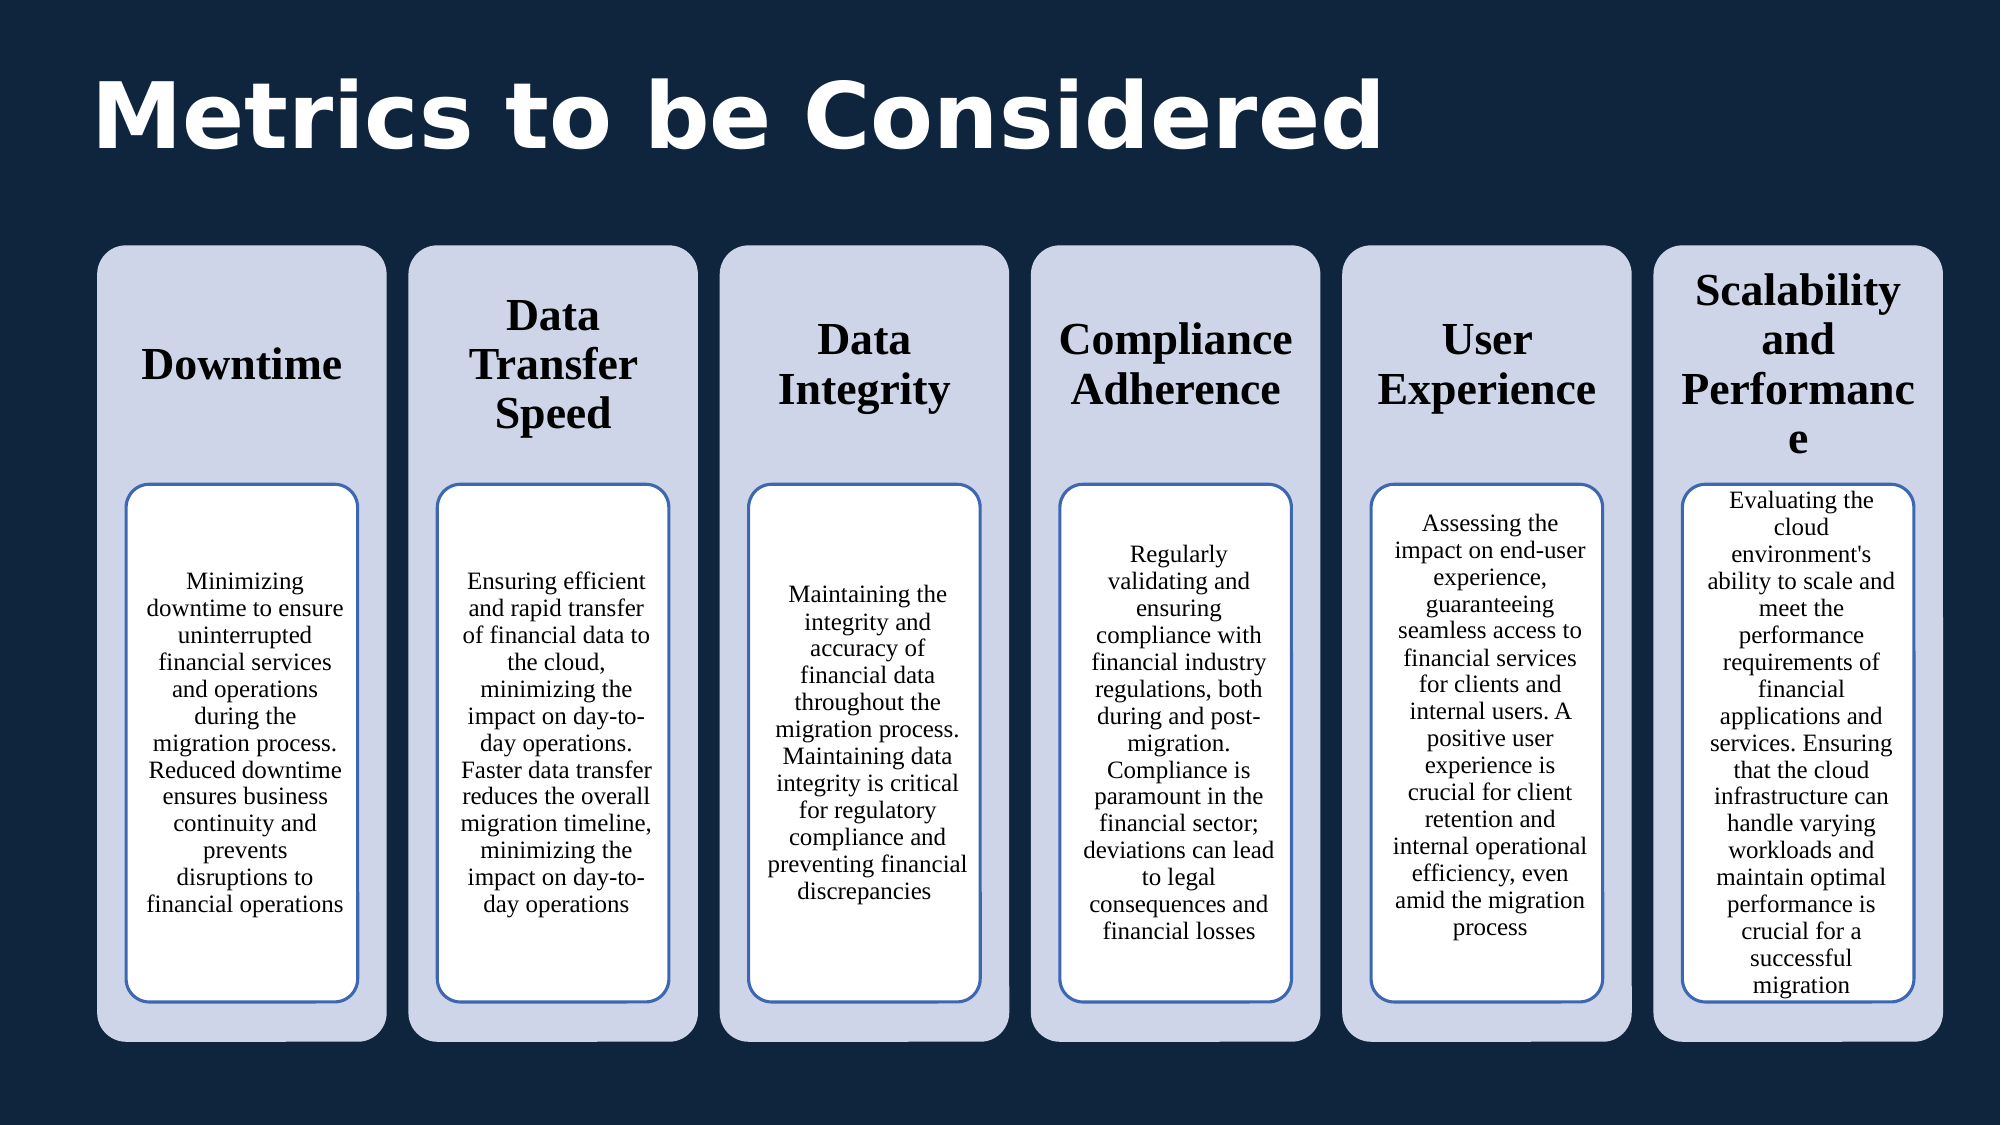

# Metrics to be Considered
Downtime
Minimizing downtime to ensure uninterrupted financial services and operations during the migration process. Reduced downtime ensures business continuity and prevents disruptions to financial operations
Data Transfer Speed
Ensuring efficient and rapid transfer of financial data to the cloud, minimizing the impact on day-to-day operations. Faster data transfer reduces the overall migration timeline, minimizing the impact on day-to-day operations
Data Integrity
Maintaining the integrity and accuracy of financial data throughout the migration process. Maintaining data integrity is critical for regulatory compliance and preventing financial discrepancies
Compliance Adherence
Regularly validating and ensuring compliance with financial industry regulations, both during and post-migration. Compliance is paramount in the financial sector; deviations can lead to legal consequences and financial losses
User Experience
Assessing the impact on end-user experience, guaranteeing seamless access to financial services for clients and internal users. A positive user experience is crucial for client retention and internal operational efficiency, even amid the migration process

Scalability and Performance
Evaluating the cloud environment's ability to scale and meet the performance requirements of financial applications and services. Ensuring that the cloud infrastructure can handle varying workloads and maintain optimal performance is crucial for a successful migration